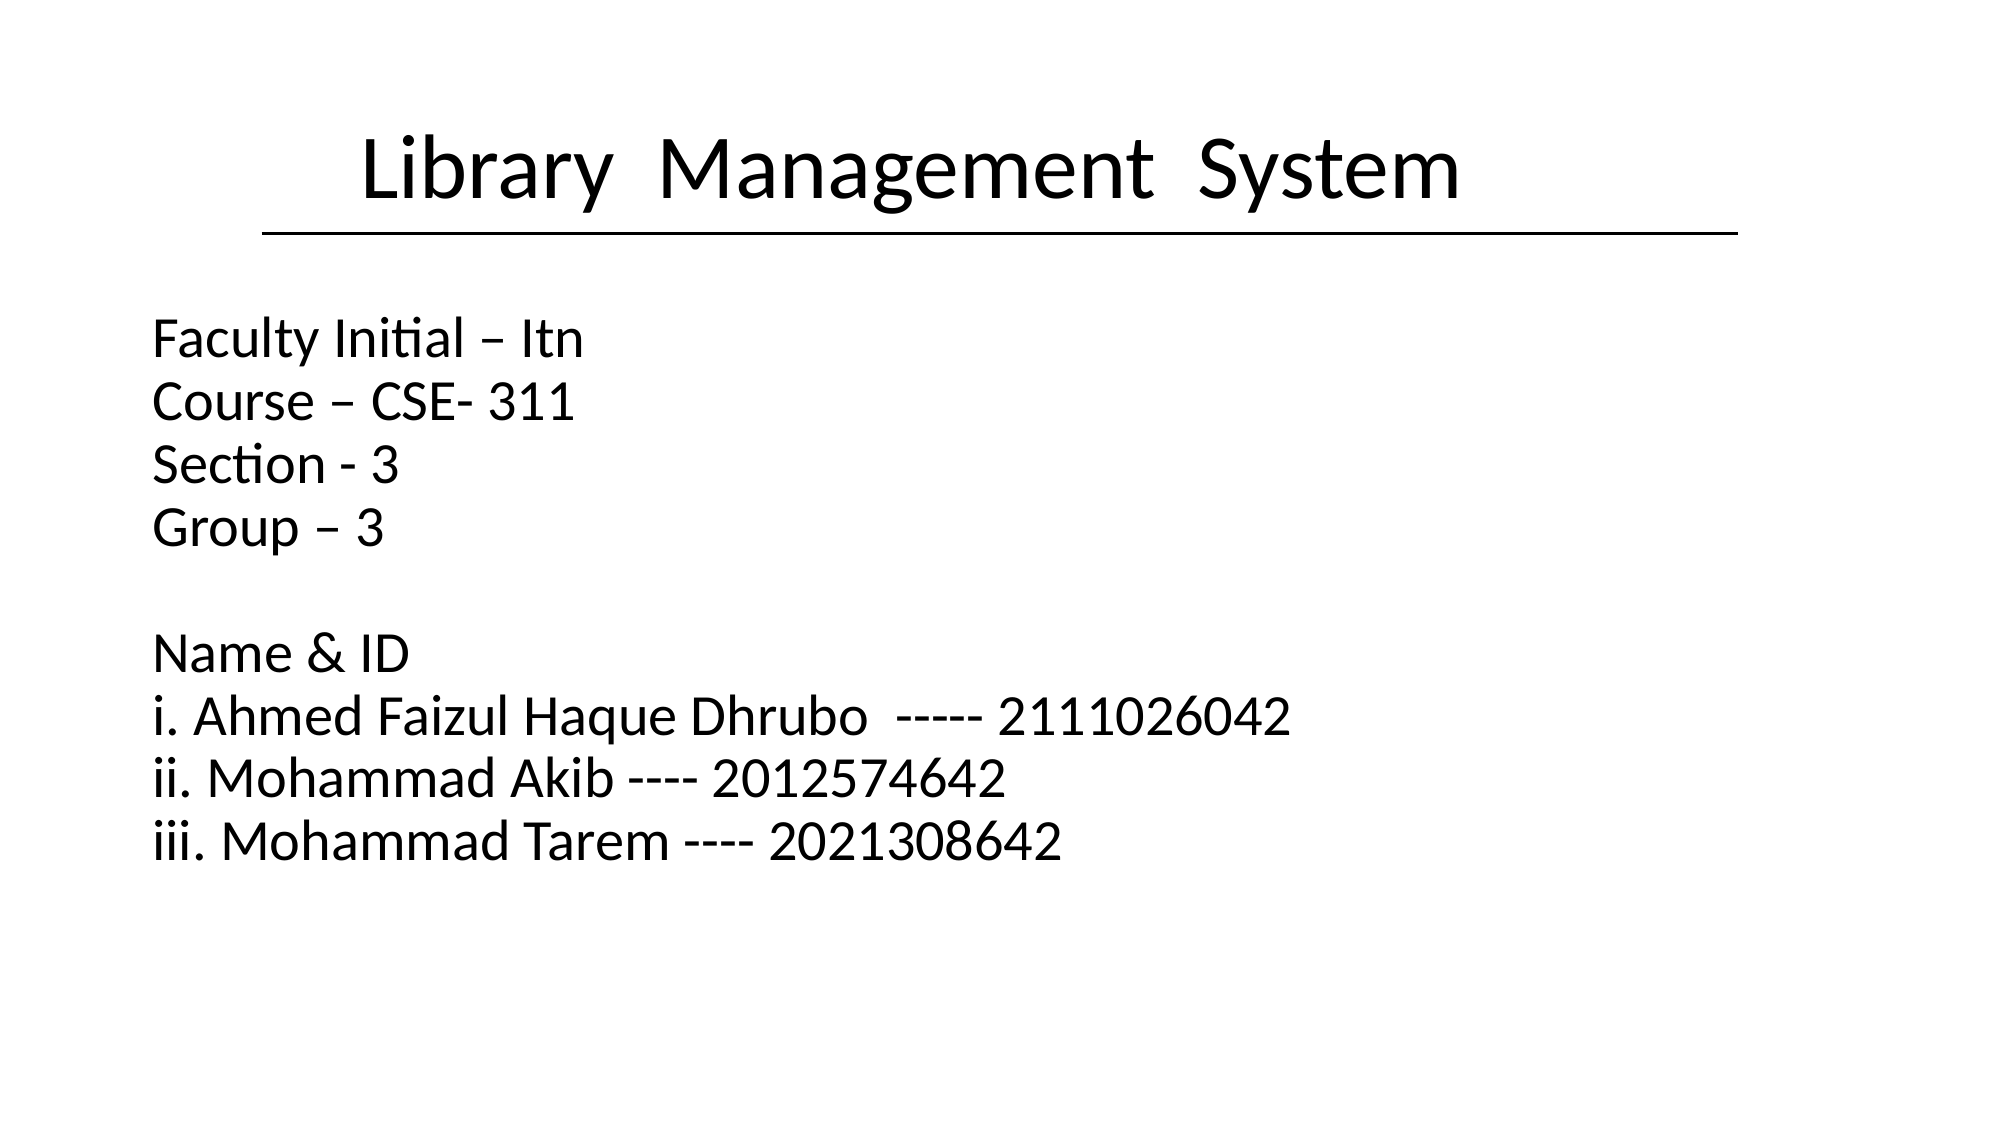

# Library  Management  System
Faculty Initial – Itn
Course – CSE- 311
Section - 3
Group – 3
Name & ID
i. Ahmed Faizul Haque Dhrubo  ----- 2111026042
ii. Mohammad Akib ---- 2012574642
iii. Mohammad Tarem ---- 2021308642